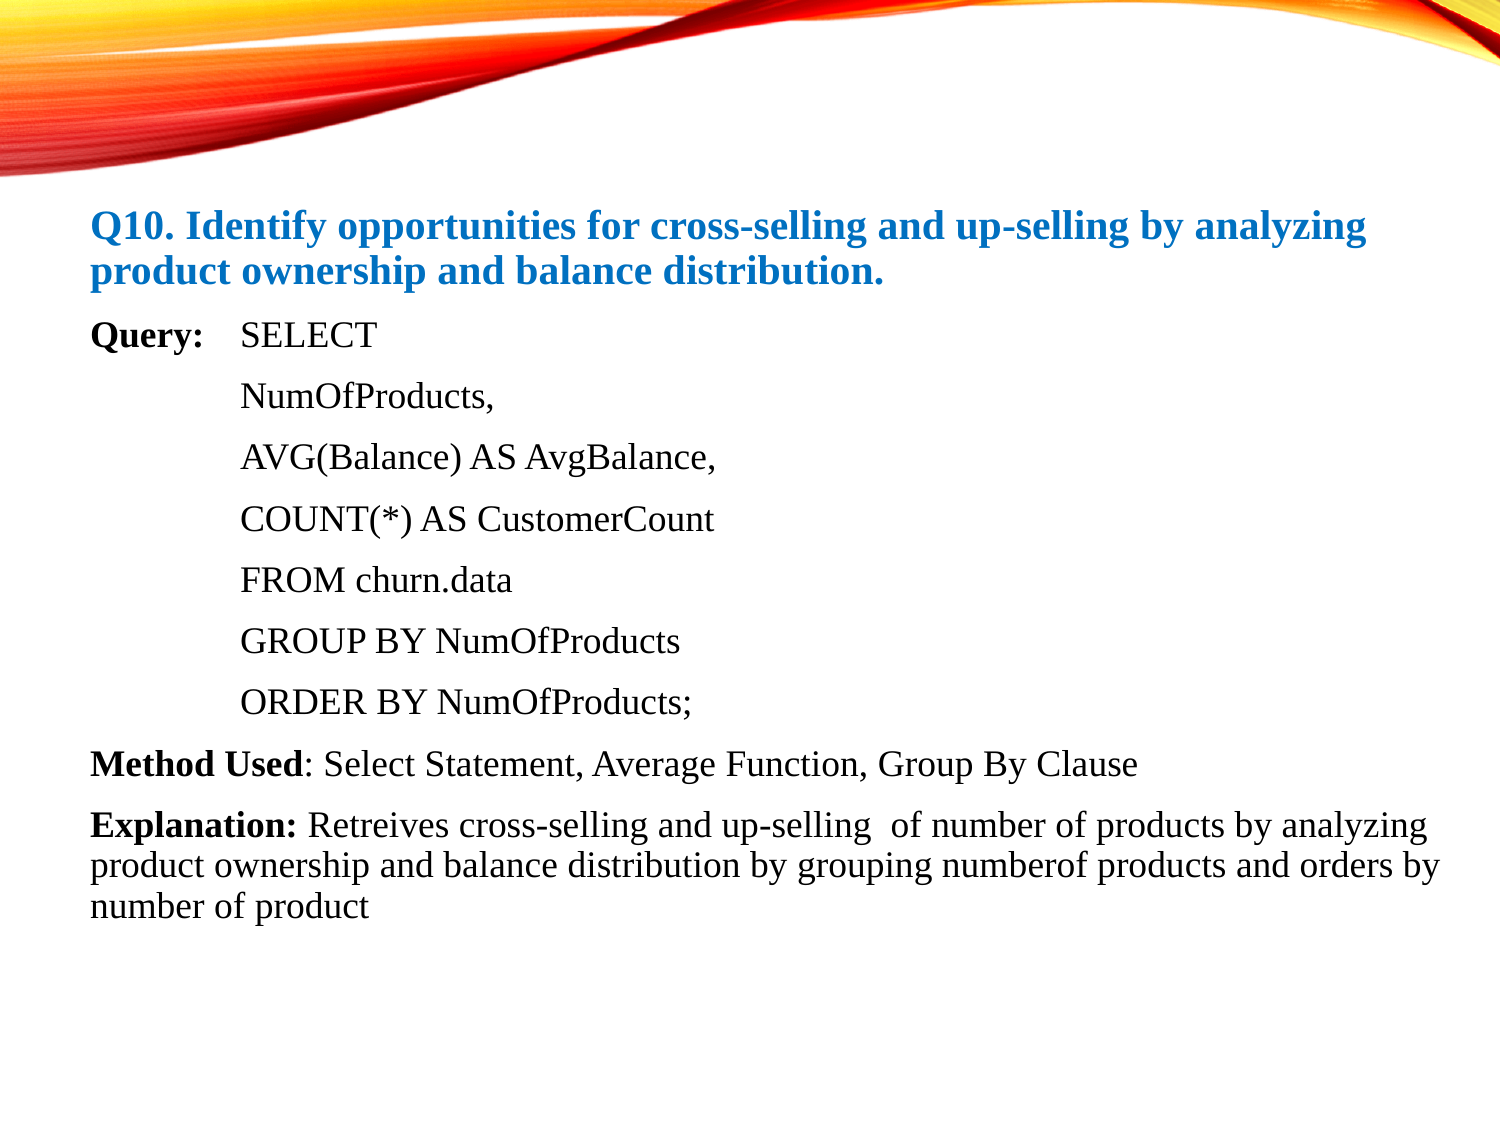

Q10. Identify opportunities for cross-selling and up-selling by analyzing product ownership and balance distribution.
Query:  	SELECT
	NumOfProducts,
	AVG(Balance) AS AvgBalance,
	COUNT(*) AS CustomerCount
	FROM churn.data
	GROUP BY NumOfProducts
	ORDER BY NumOfProducts;
Method Used: Select Statement, Average Function, Group By Clause
Explanation: Retreives cross-selling and up-selling  of number of products by analyzing product ownership and balance distribution by grouping numberof products and orders by number of product